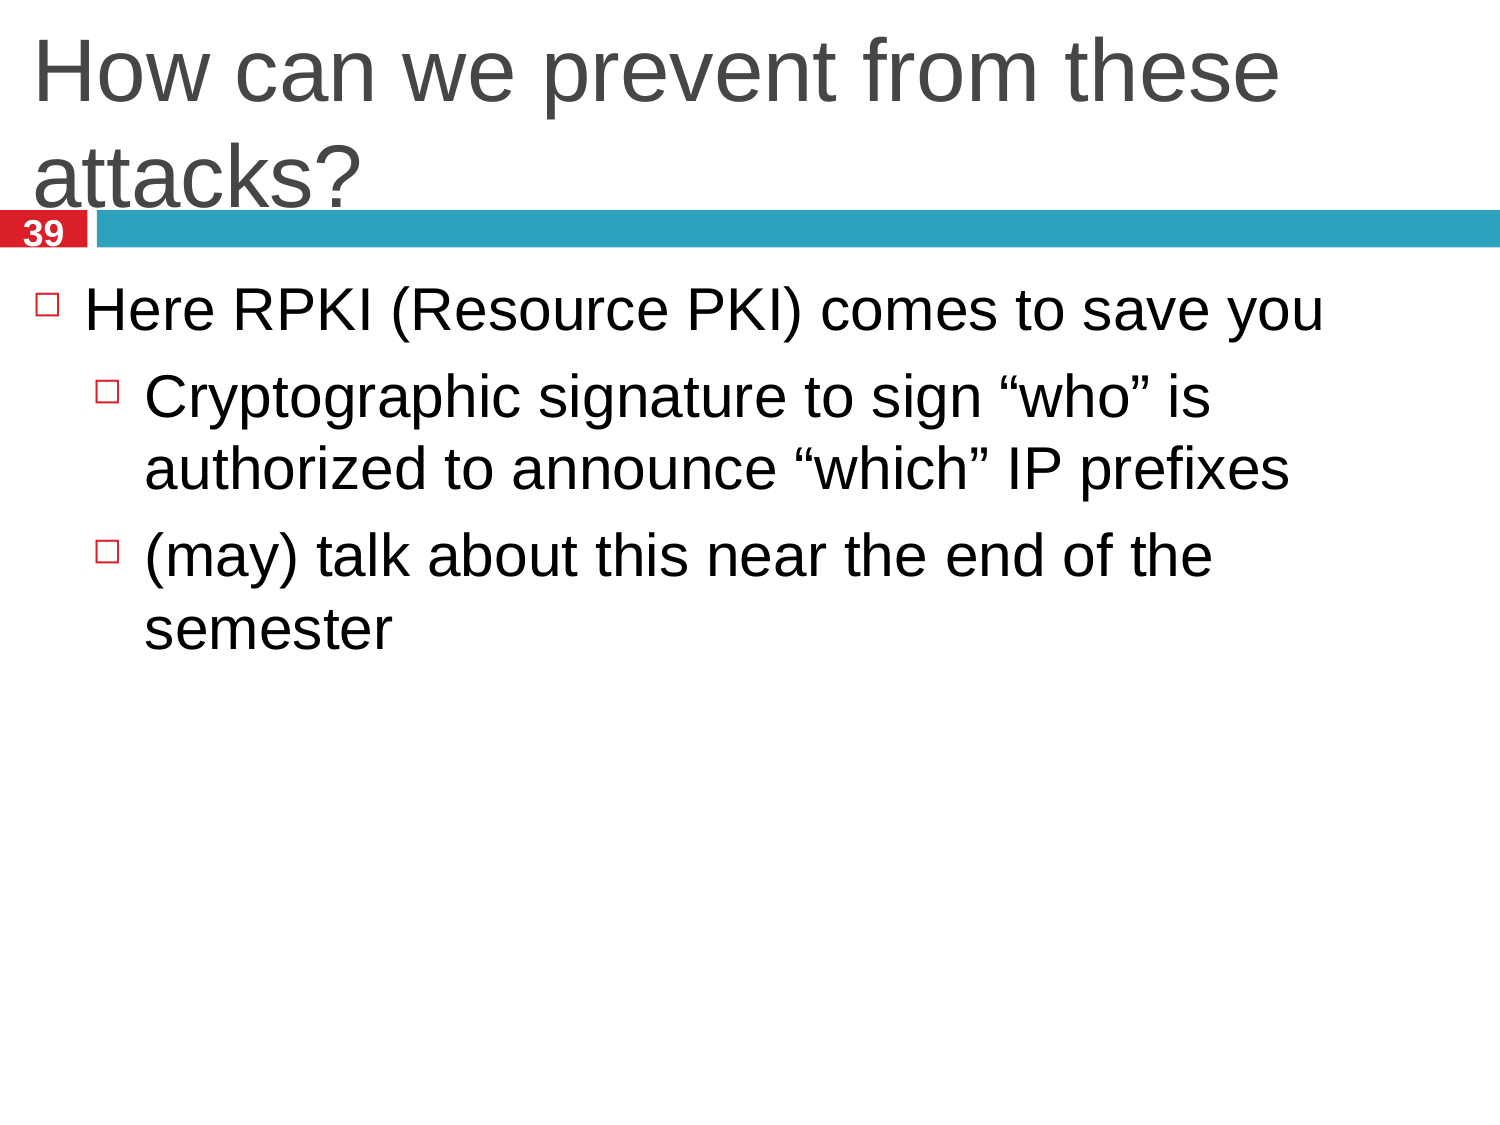

# How can we prevent from these attacks?
39
Here RPKI (Resource PKI) comes to save you
Cryptographic signature to sign “who” is authorized to announce “which” IP prefixes
(may) talk about this near the end of the semester